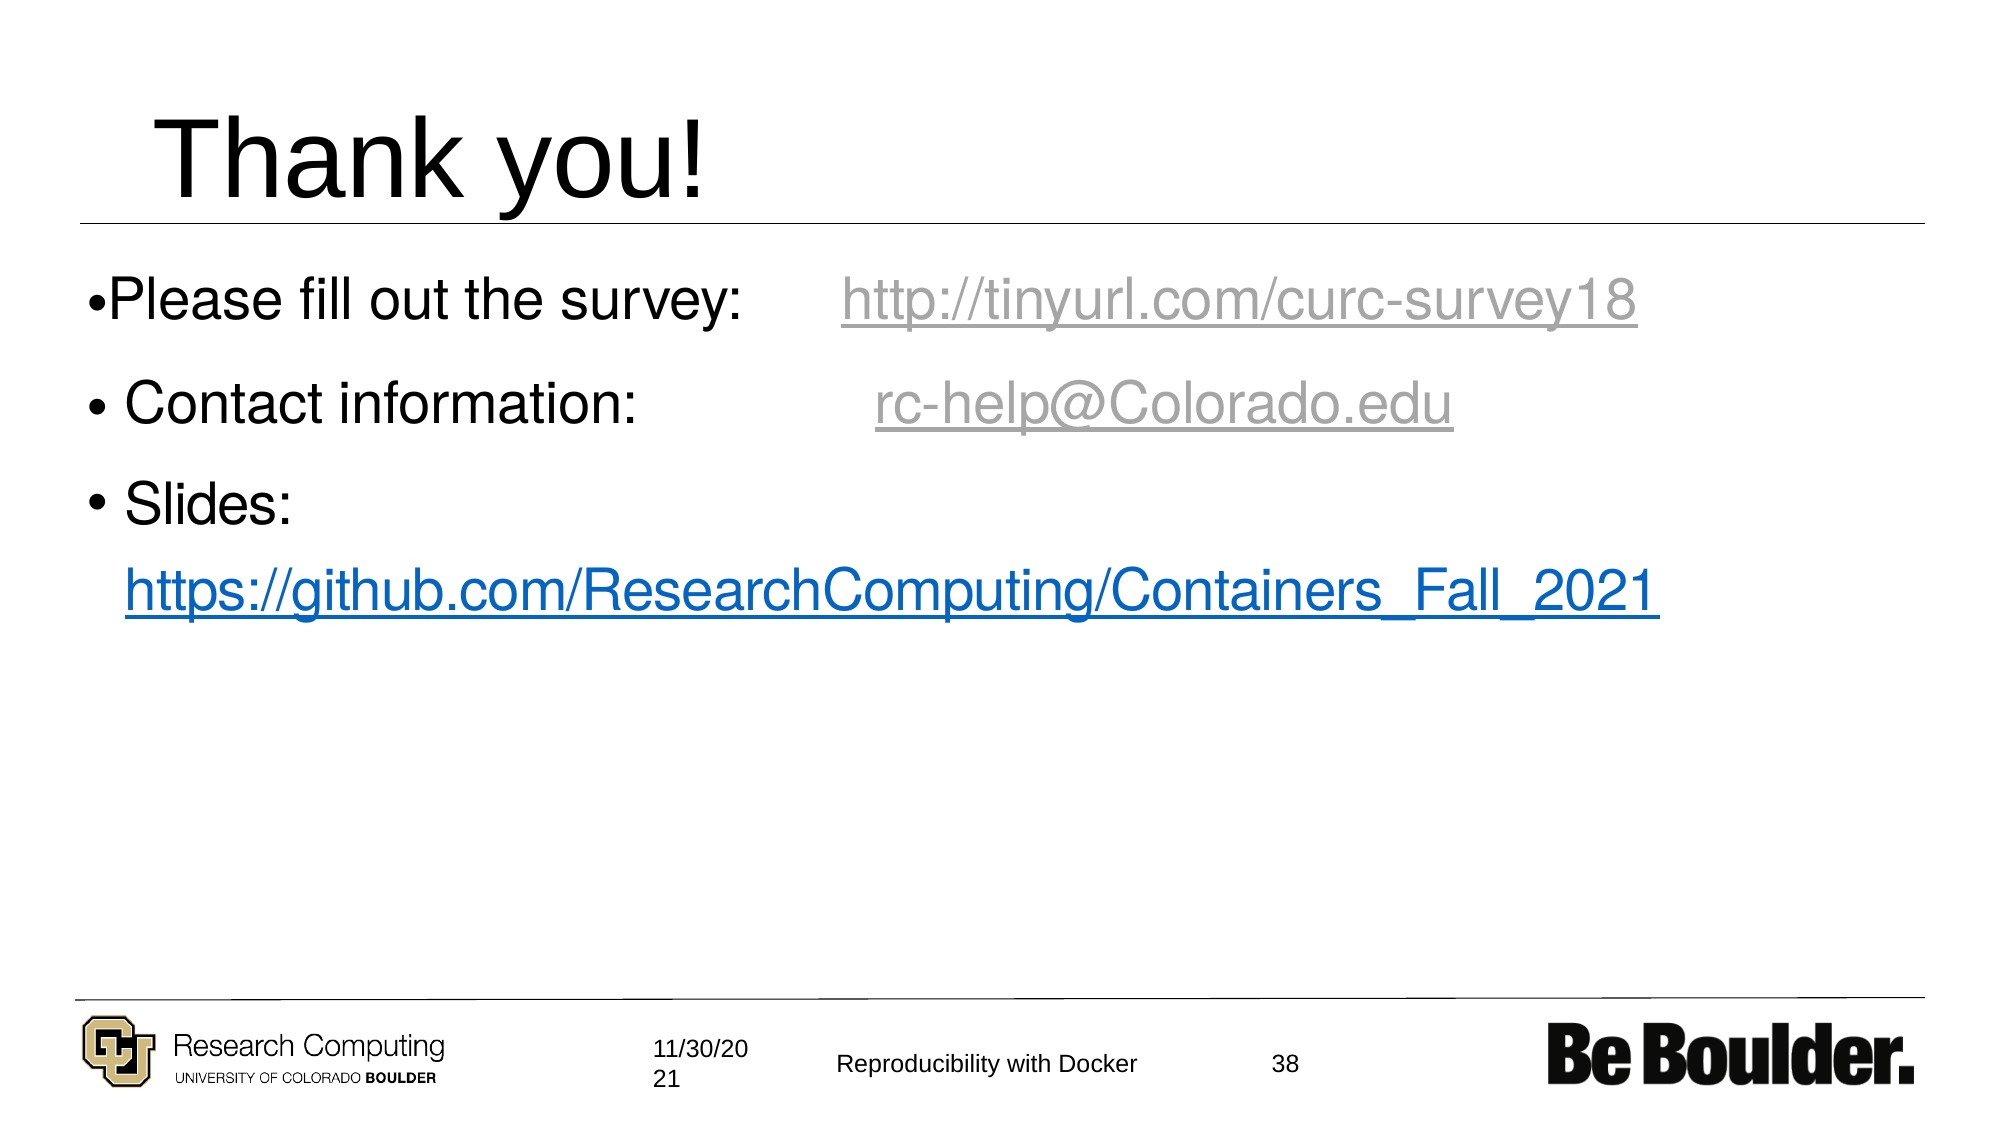

# Thank you!
Please fill out the survey: 	http://tinyurl.com/curc-survey18
Contact information: 		rc-help@Colorado.edu
Slides:	https://github.com/ResearchComputing/Containers_Fall_2021

11/30/2021
38
Reproducibility with Docker